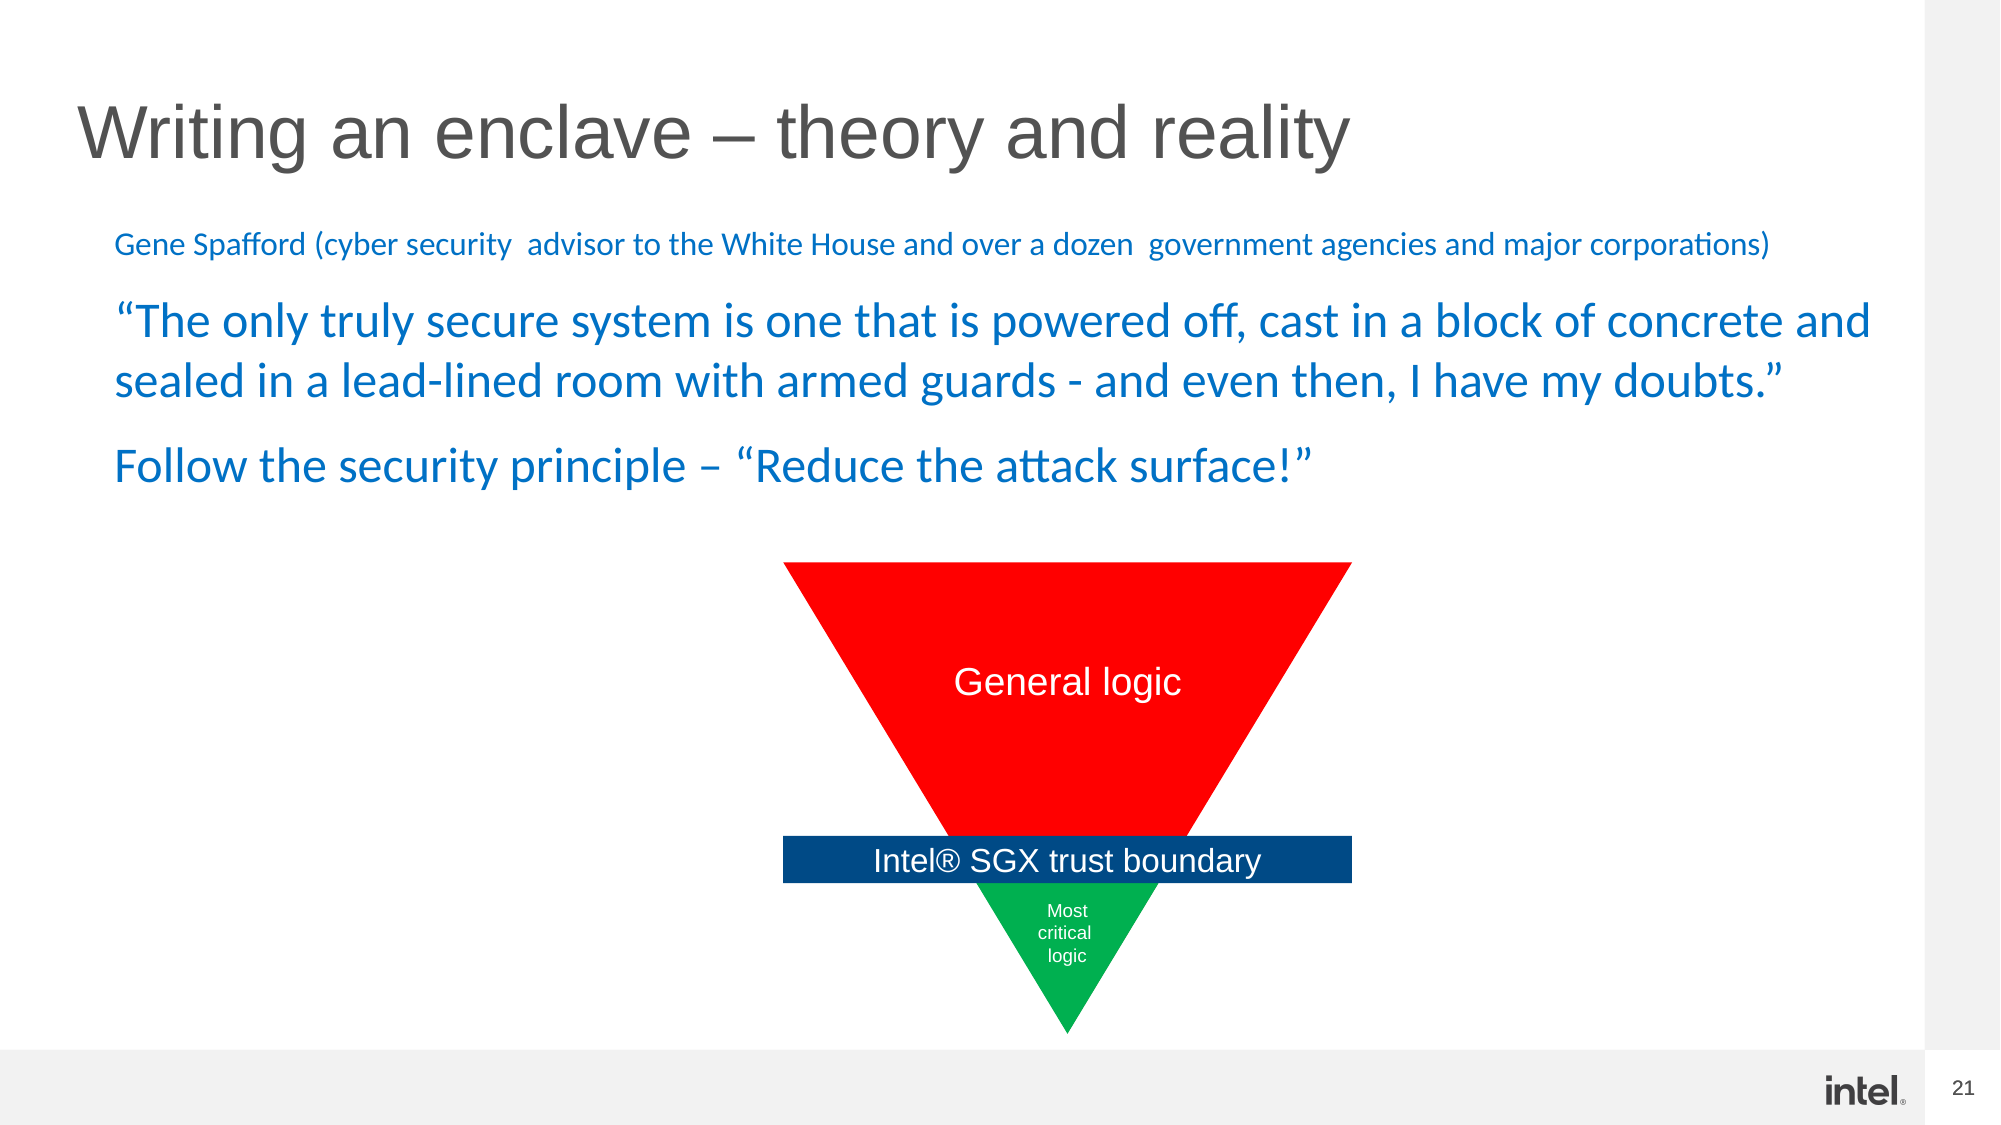

# Writing an enclave – theory and reality
Gene Spafford (cyber security  advisor to the White House and over a dozen  government agencies and major corporations)
“The only truly secure system is one that is powered off, cast in a block of concrete and sealed in a lead-lined room with armed guards - and even then, I have my doubts.”
Follow the security principle – “Reduce the attack surface!”

General logic
21
Intel® SGX trust boundary

Most critical
logic